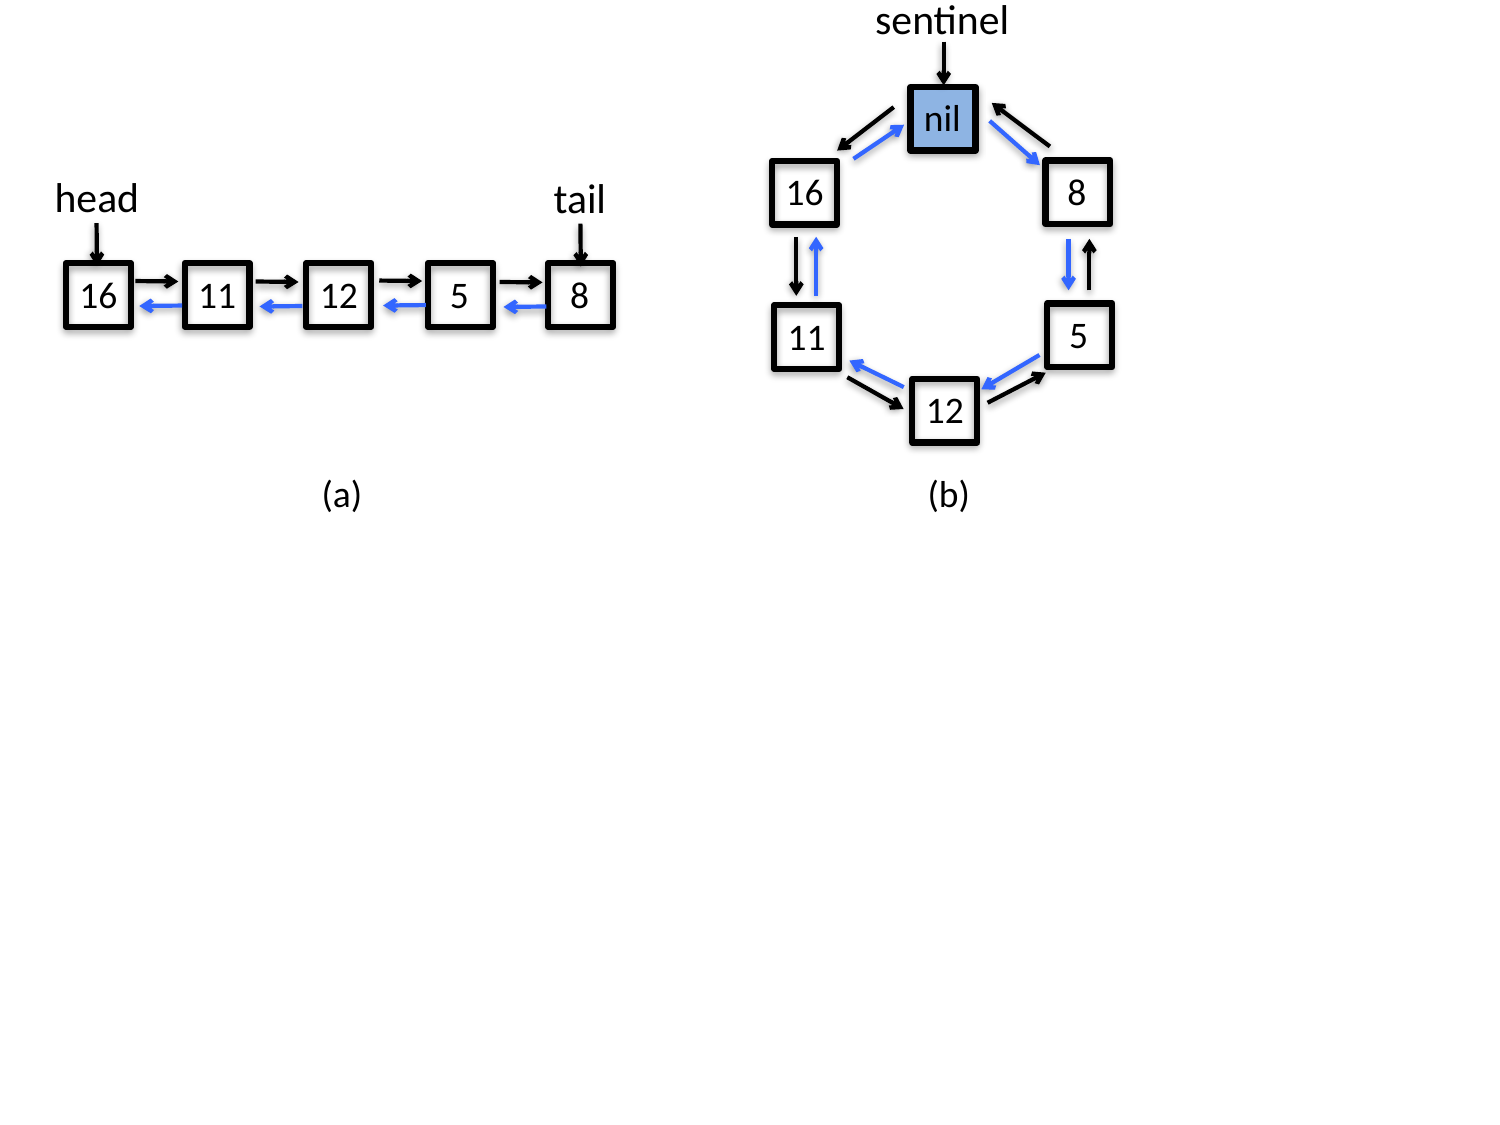

sentinel
nil

 8

16

head
tail
16

11

12

 5

 8

 5

11

12

(a)
(b)